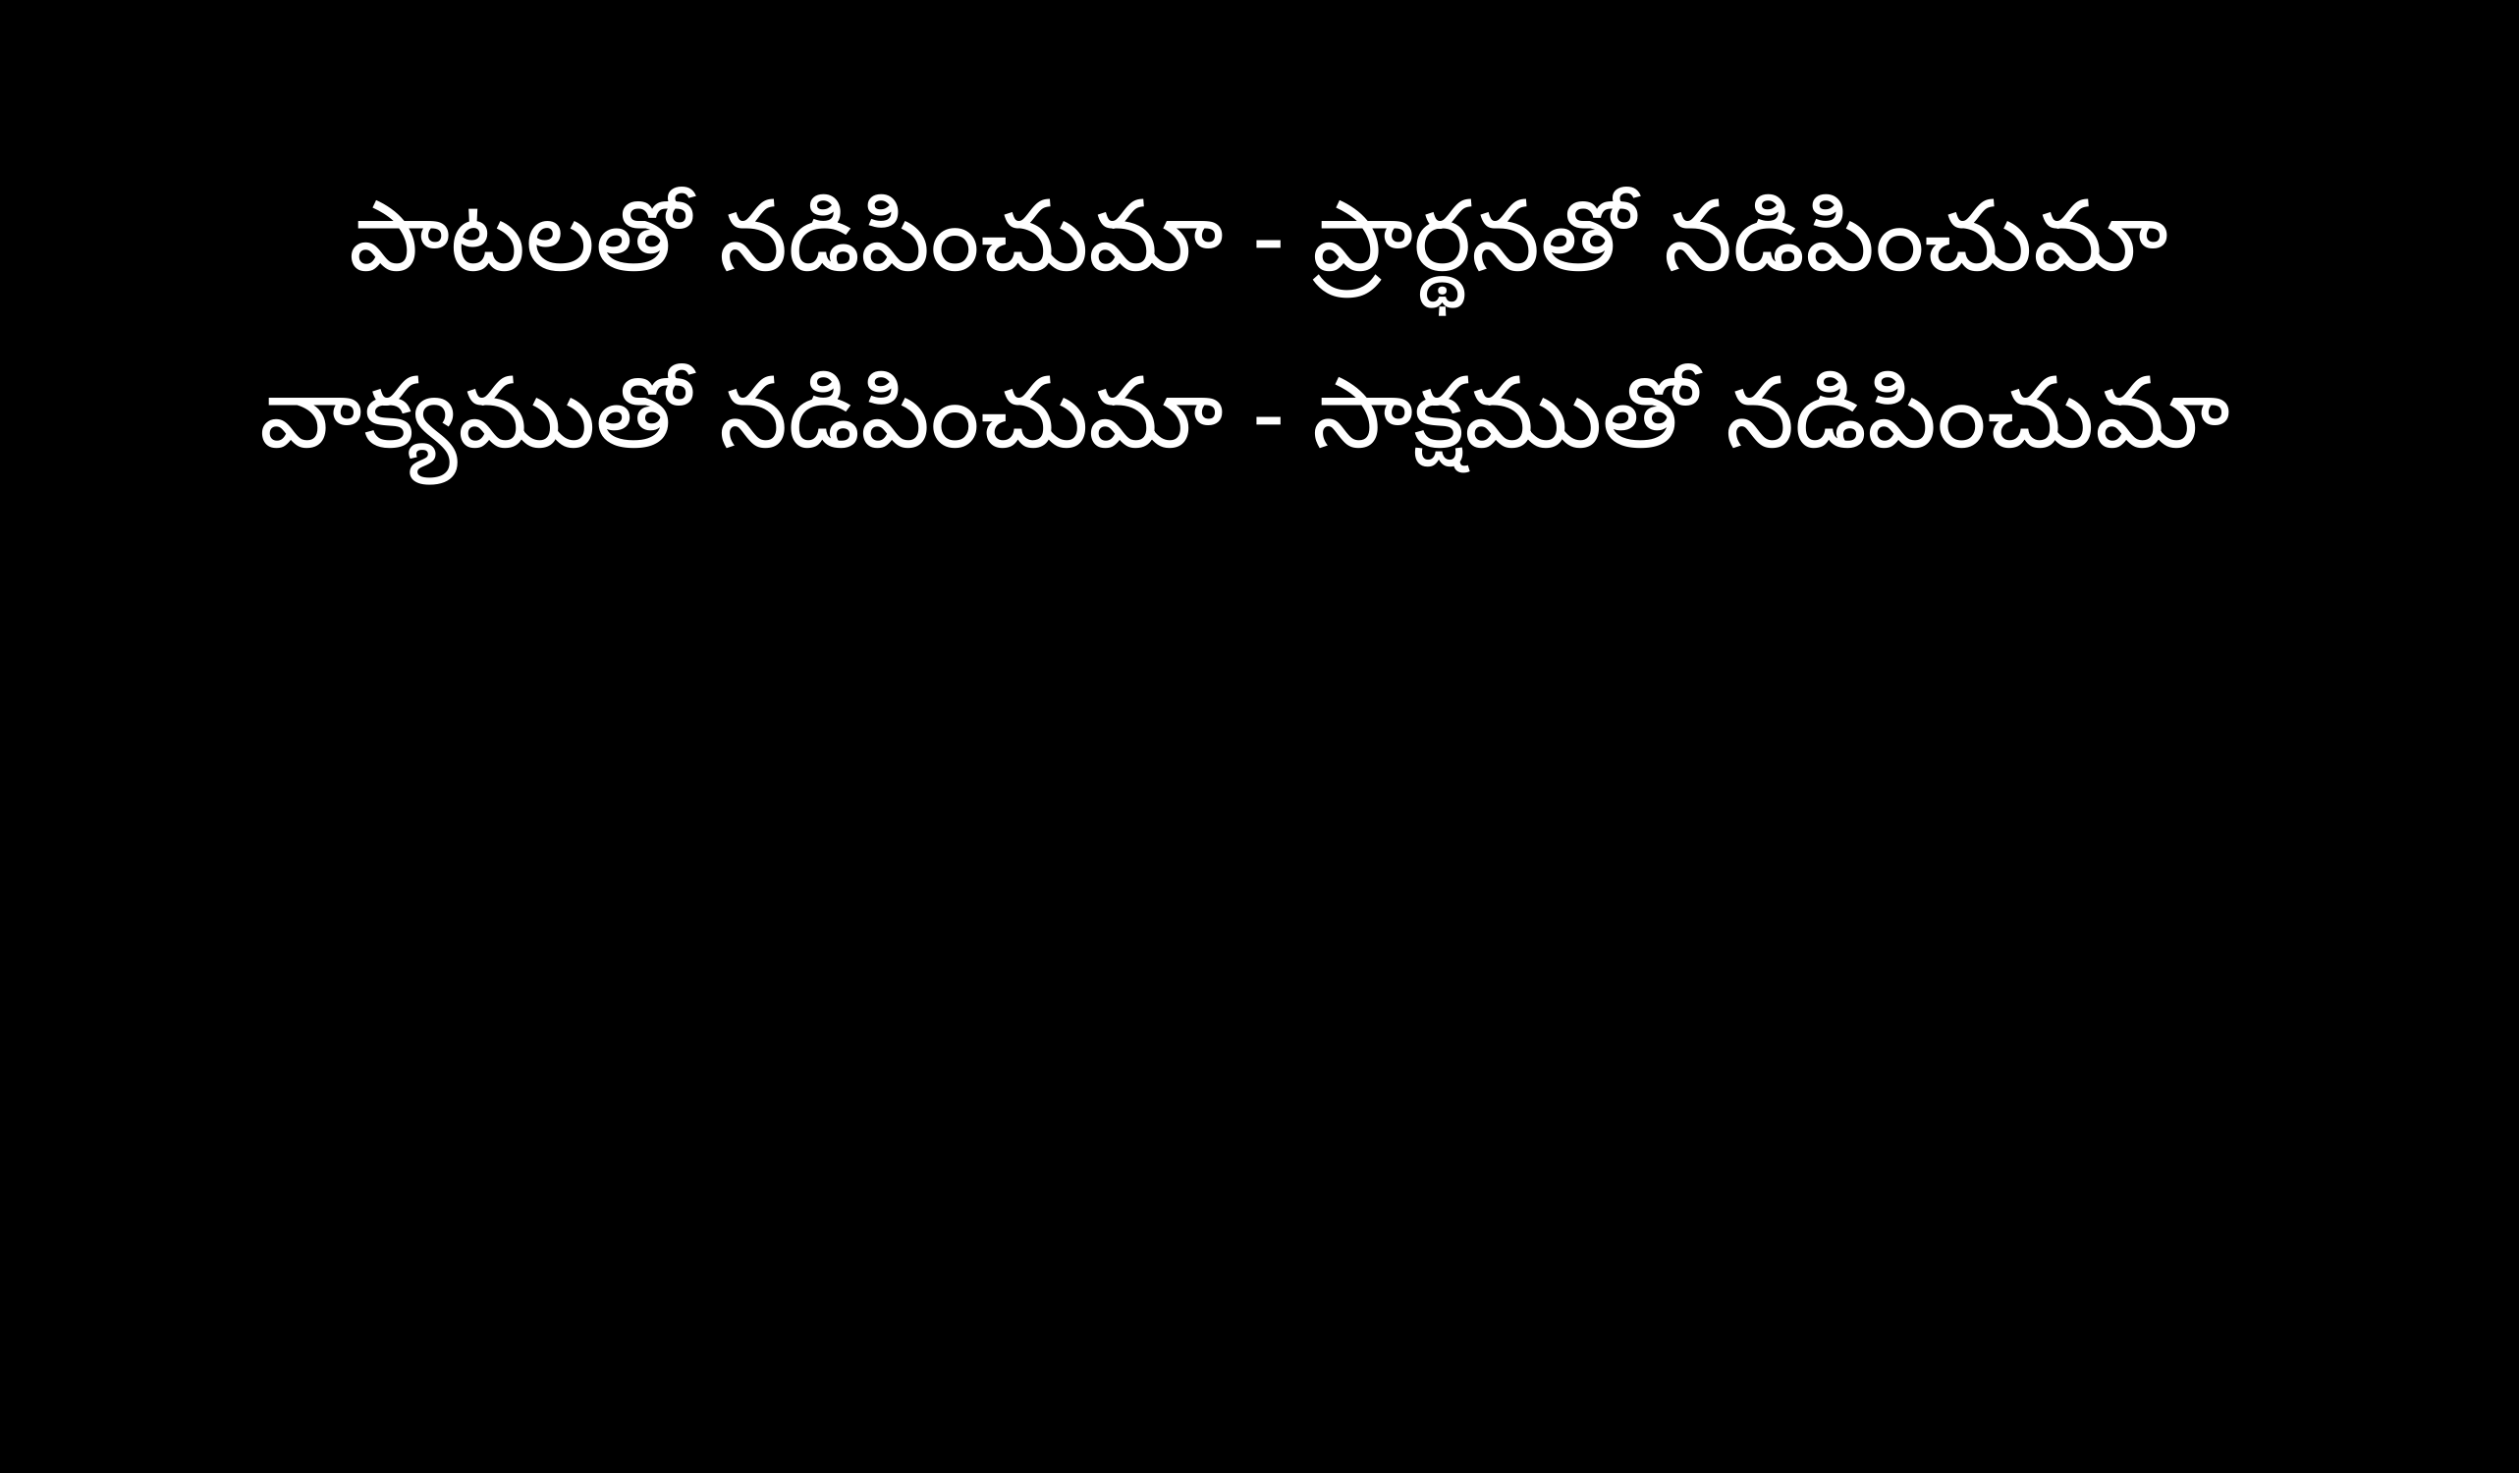

పాటలతో నడిపించుమా - ప్రార్థనతో నడిపించుమా
వాక్యముతో నడిపించుమా - సాక్షముతో నడిపించుమా